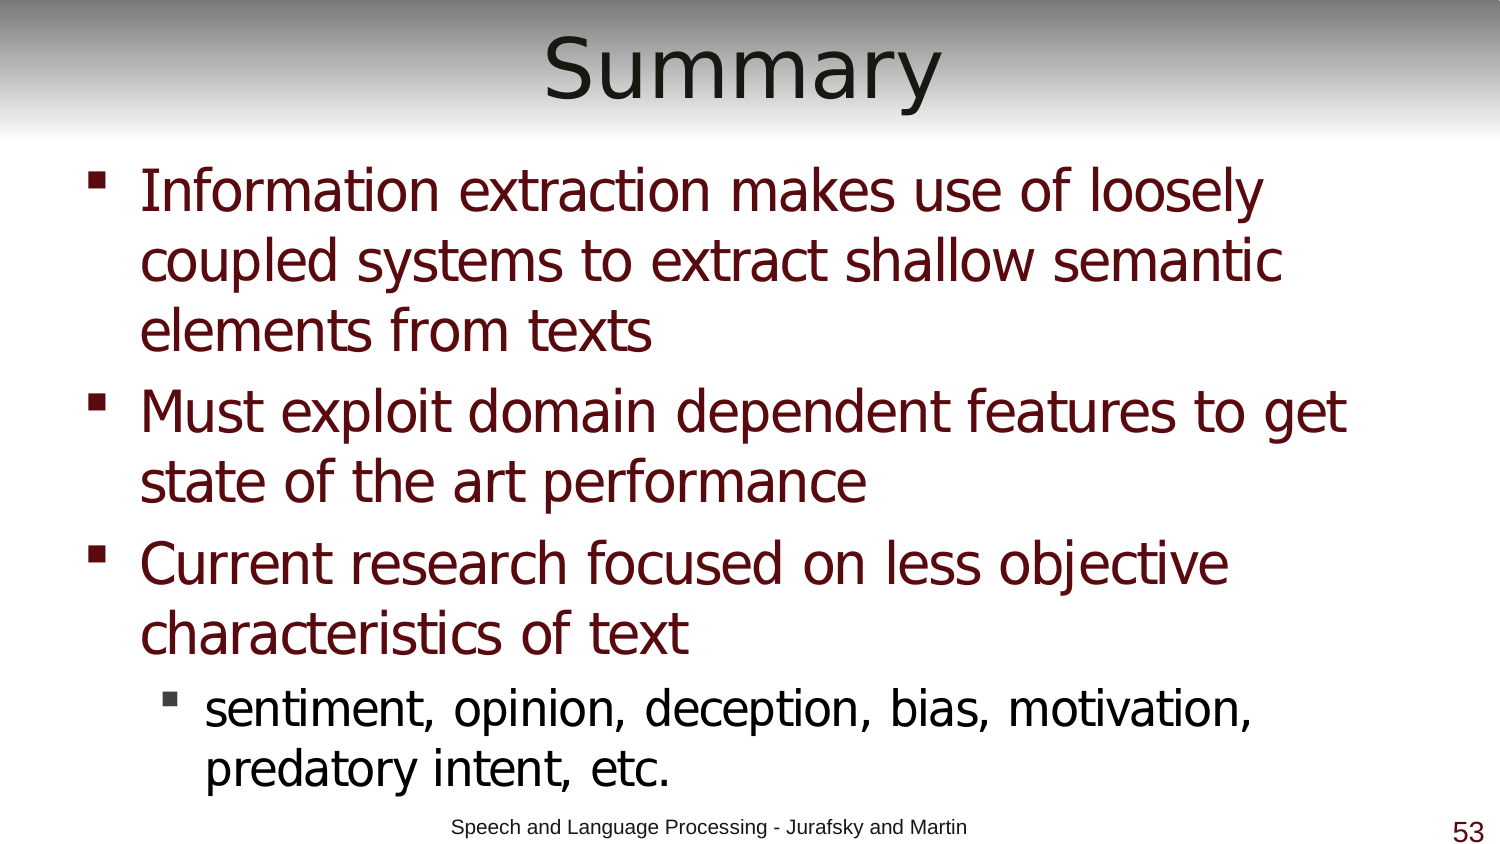

# Summary
Information extraction makes use of loosely coupled systems to extract shallow semantic elements from texts
Must exploit domain dependent features to get state of the art performance
Current research focused on less objective characteristics of text
sentiment, opinion, deception, bias, motivation, predatory intent, etc.

                                         Speech and Language Processing - Jurafsky and Martin
53